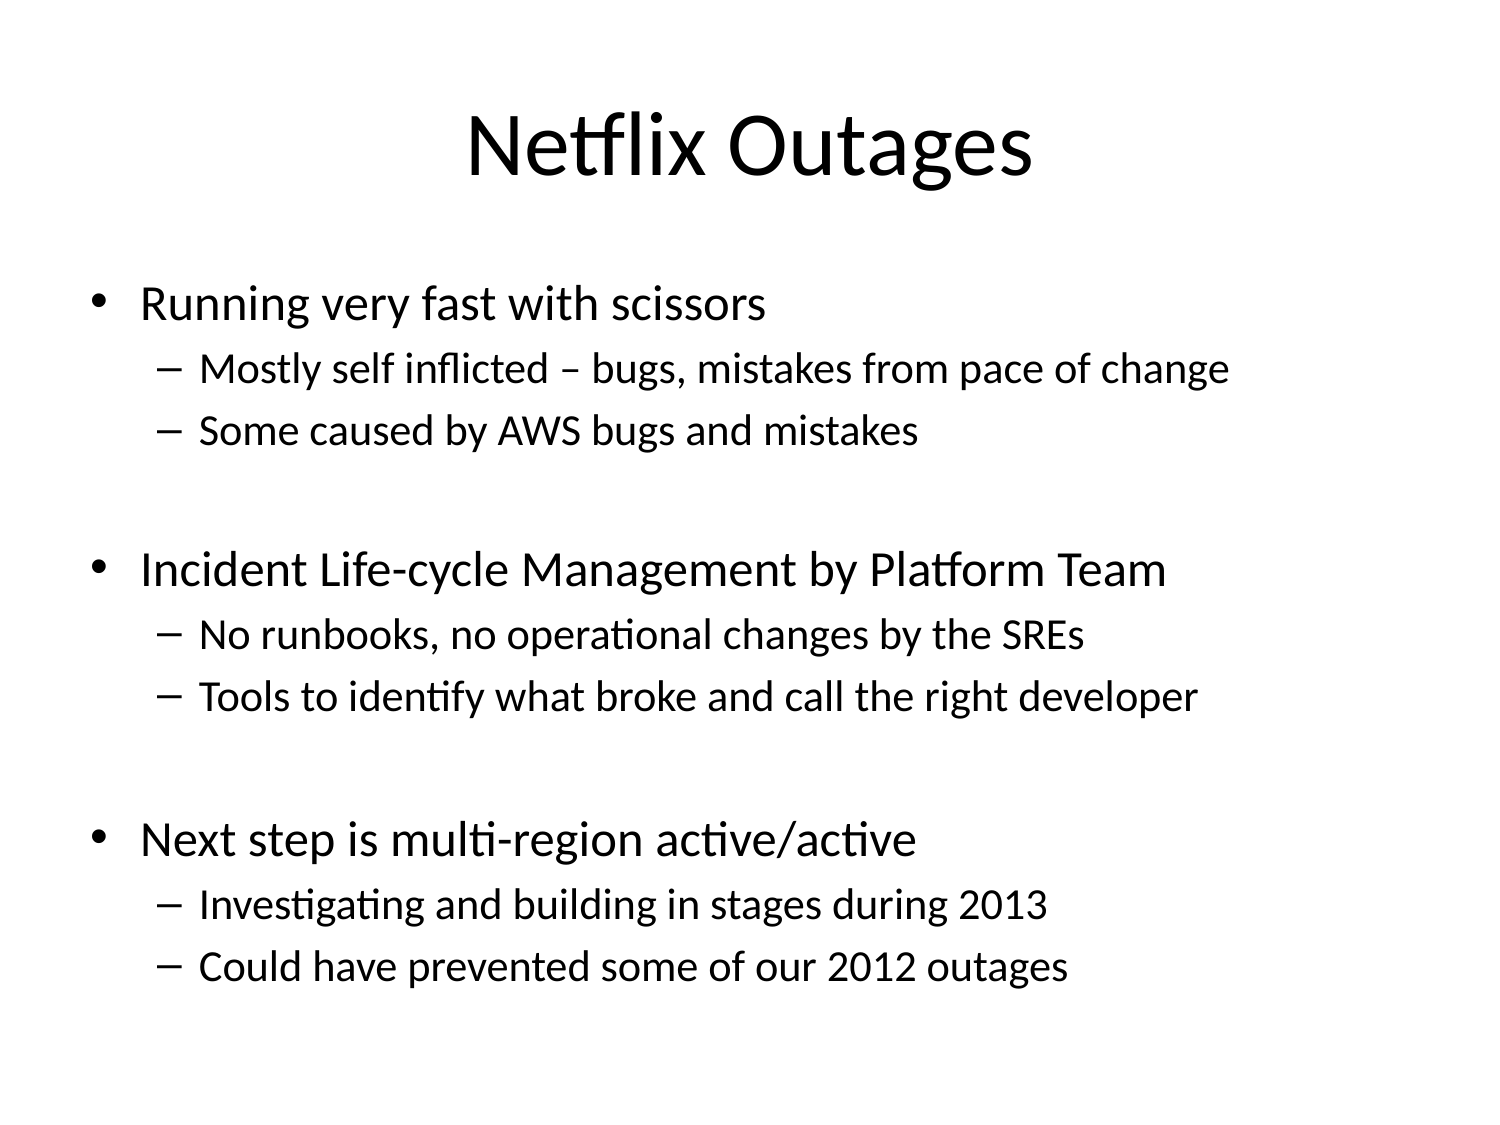

# Netflix Outages
Running very fast with scissors
Mostly self inflicted – bugs, mistakes from pace of change
Some caused by AWS bugs and mistakes

Incident Life-cycle Management by Platform Team
No runbooks, no operational changes by the SREs
Tools to identify what broke and call the right developer

Next step is multi-region active/active
Investigating and building in stages during 2013
Could have prevented some of our 2012 outages